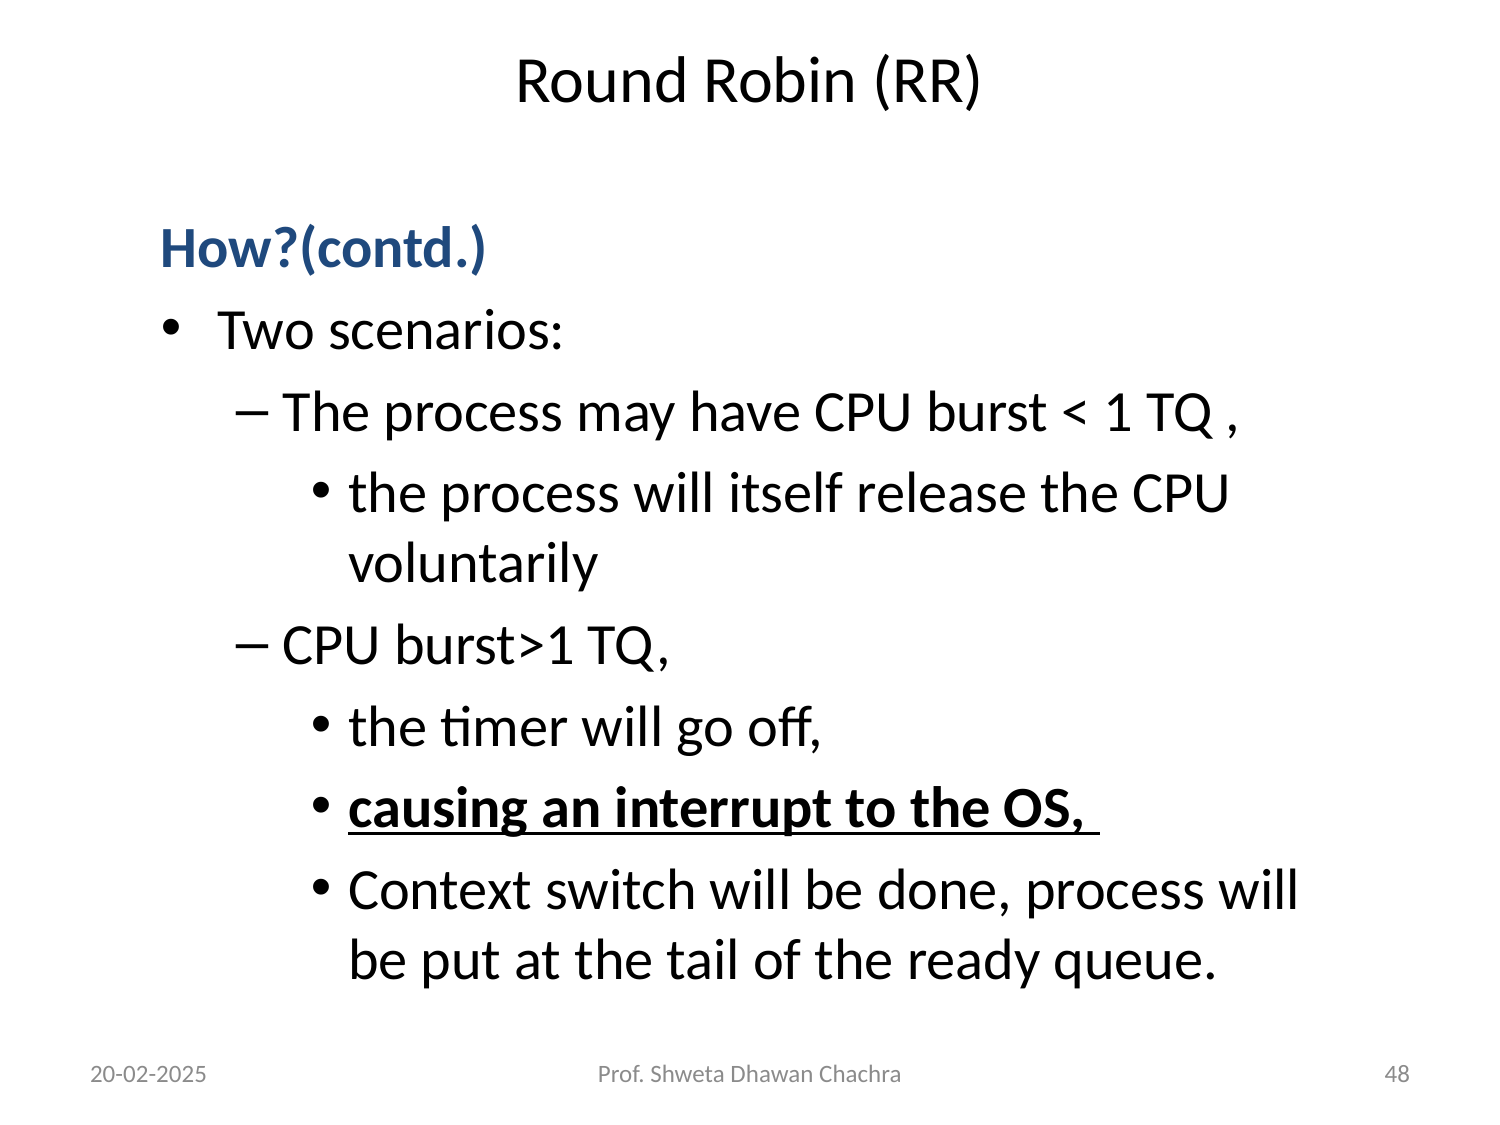

# Round Robin (RR)
How?(contd.)
Two scenarios:
The process may have CPU burst < 1 TQ ,
the process will itself release the CPU voluntarily
CPU burst>1 TQ,
the timer will go off,
causing an interrupt to the OS,
Context switch will be done, process will be put at the tail of the ready queue.
20-02-2025
Prof. Shweta Dhawan Chachra
48